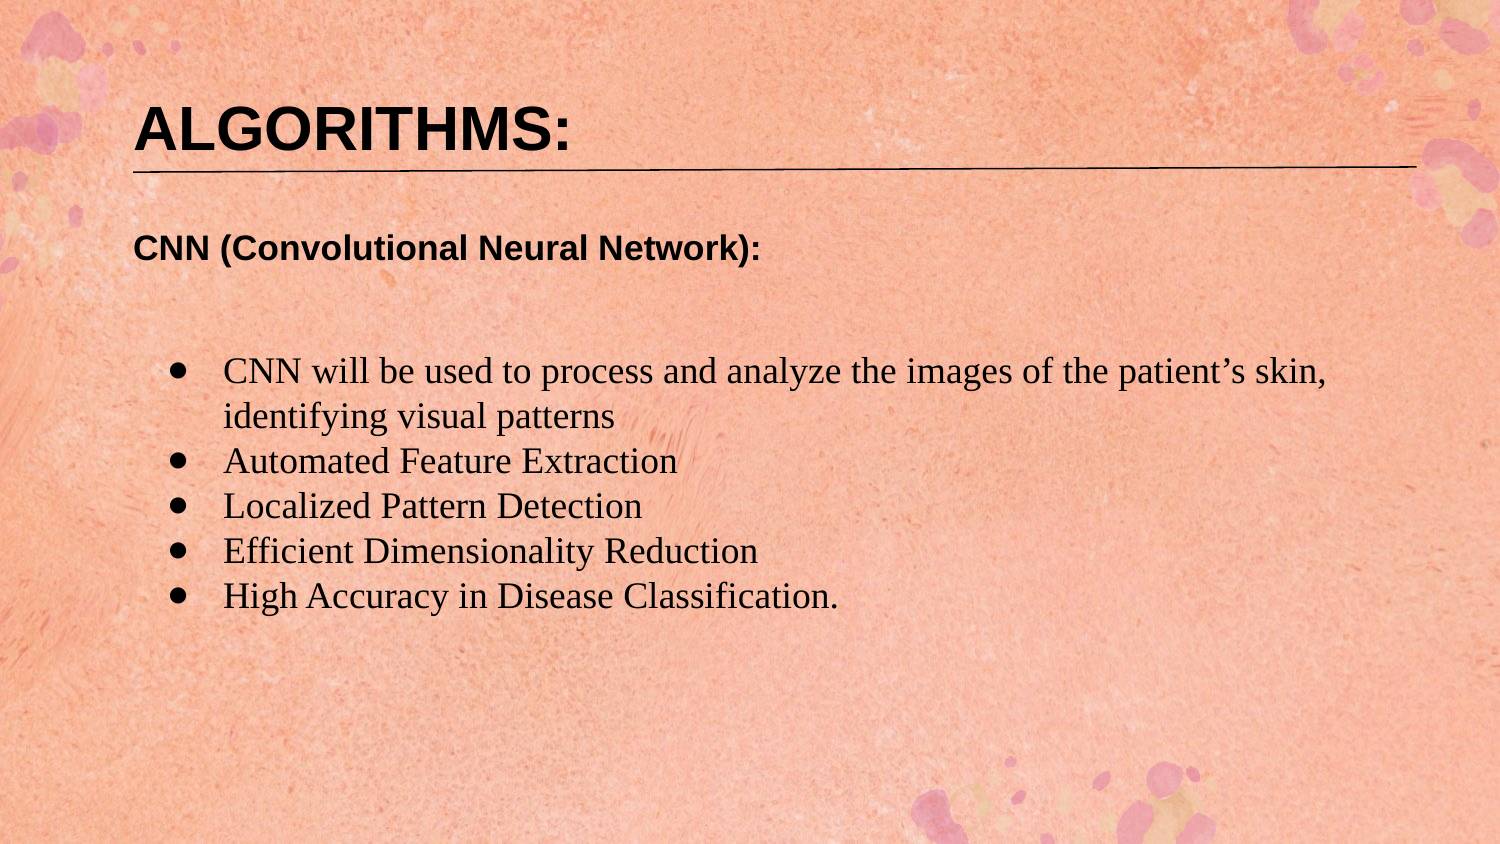

# ALGORITHMS:

CNN (Convolutional Neural Network):

CNN will be used to process and analyze the images of the patient’s skin, identifying visual patterns
Automated Feature Extraction
Localized Pattern Detection
Efficient Dimensionality Reduction
High Accuracy in Disease Classification.